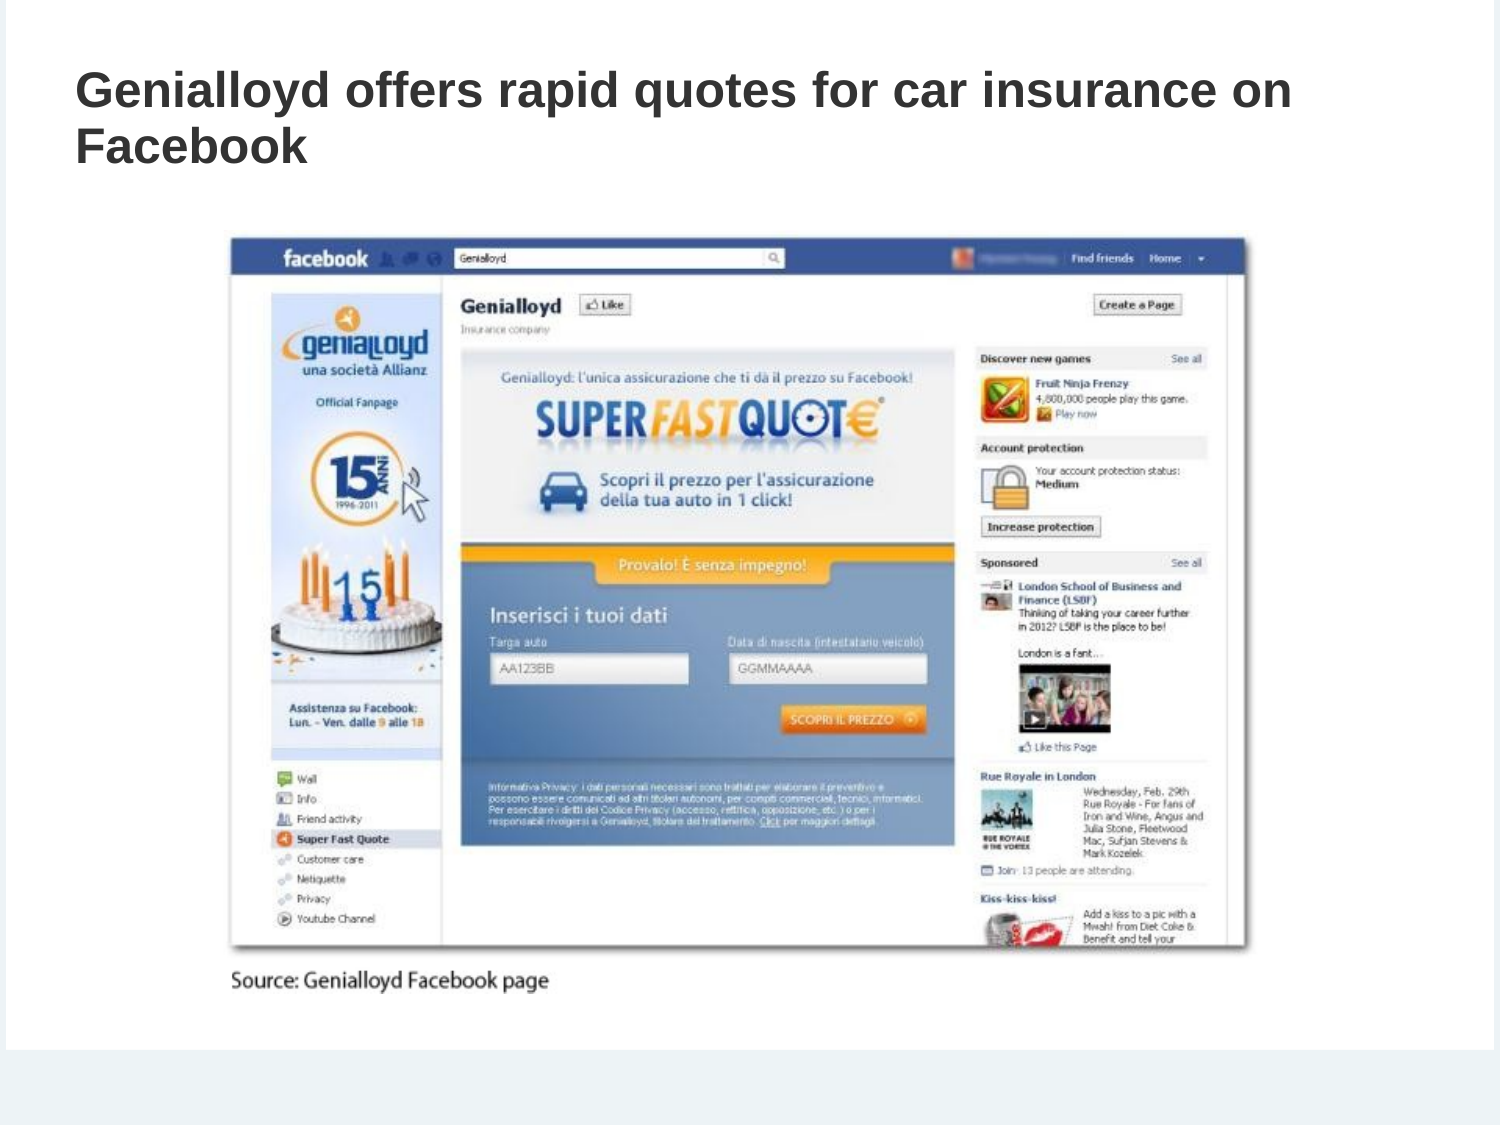

Genialloyd offers rapid quotes for car insurance on
Facebook